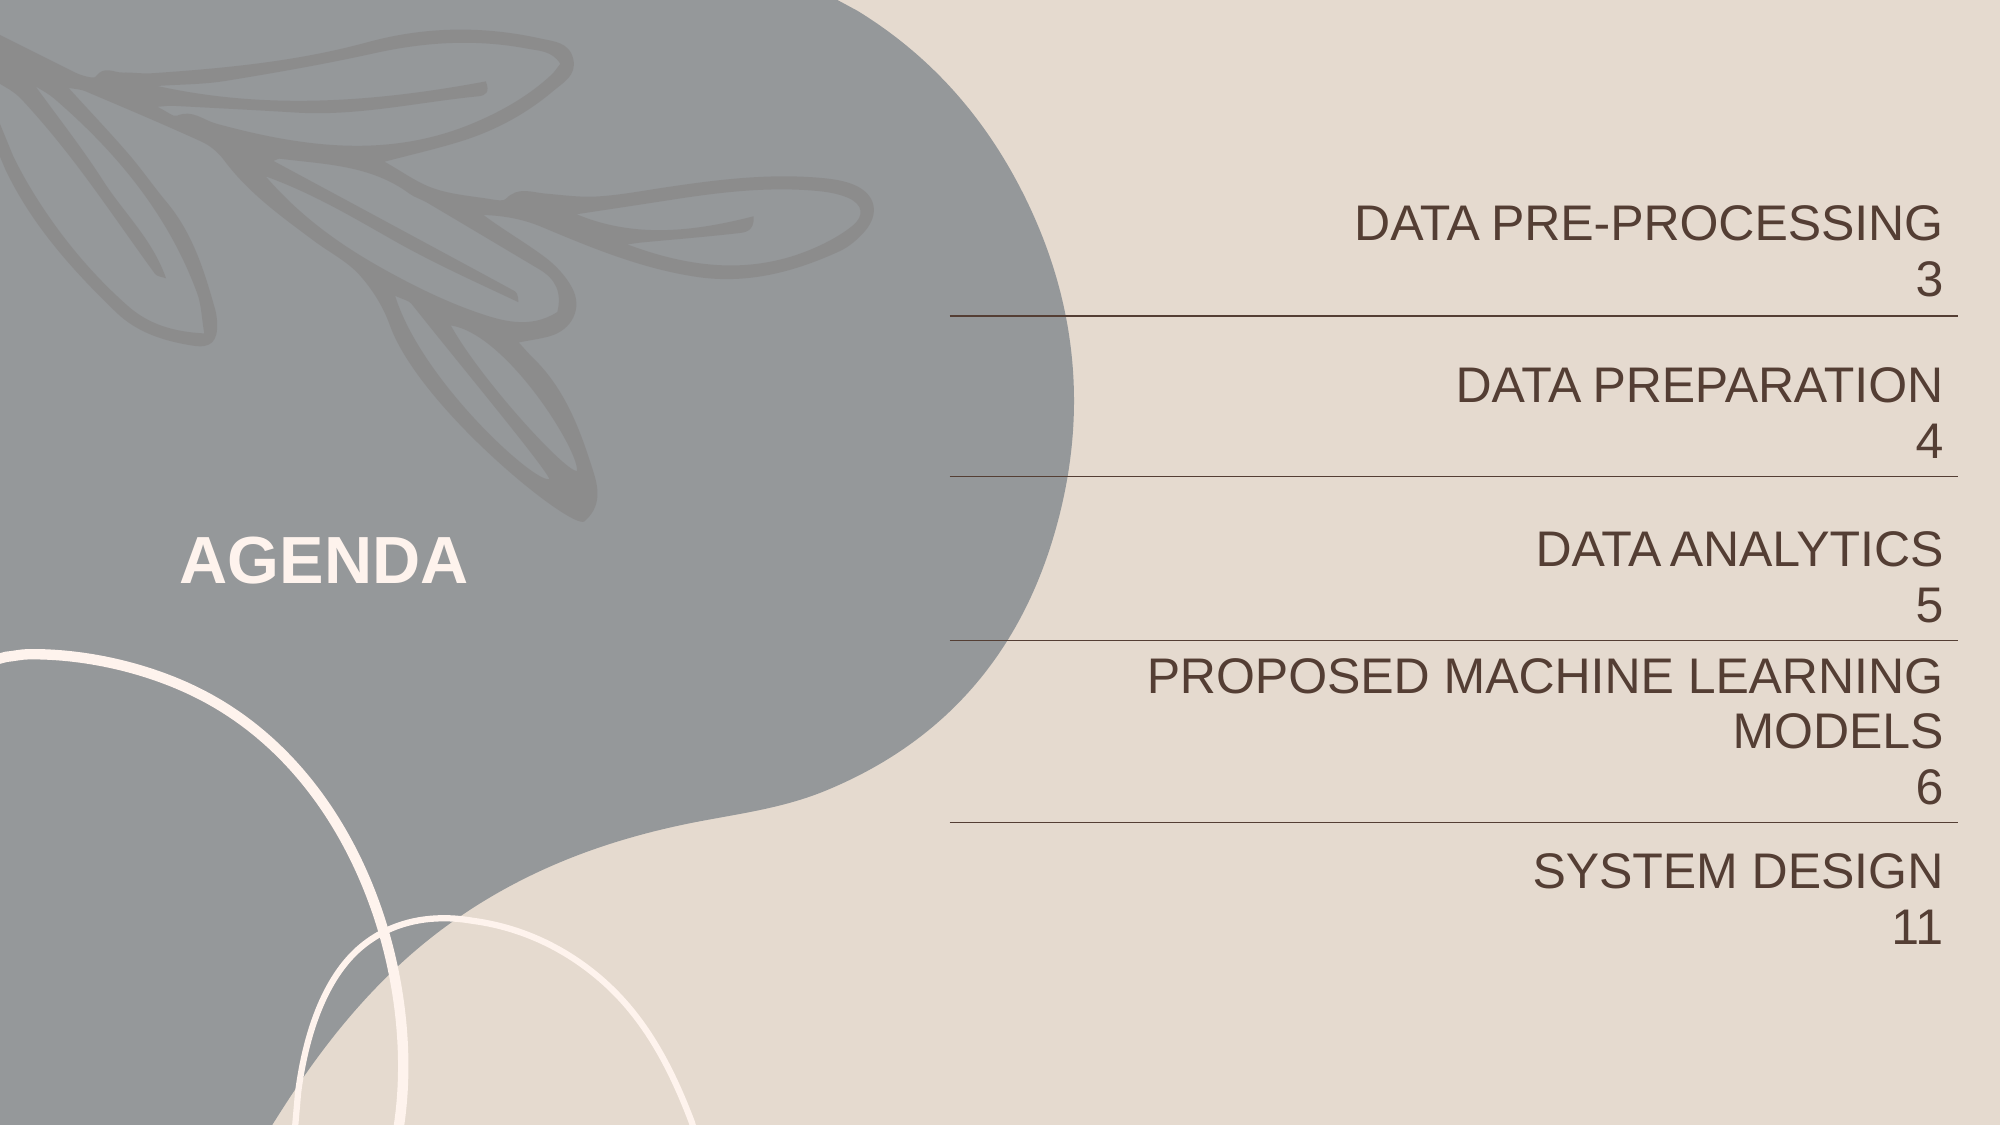

# AGENDA
| DATA PRE-PROCESSING 3 |
| --- |
| DATA PREPARATION 4 |
| DATA ANALYTICS 5 |
| PROPOSED MACHINE LEARNING MODELS 6 |
| SYSTEM DESIGN 11 |